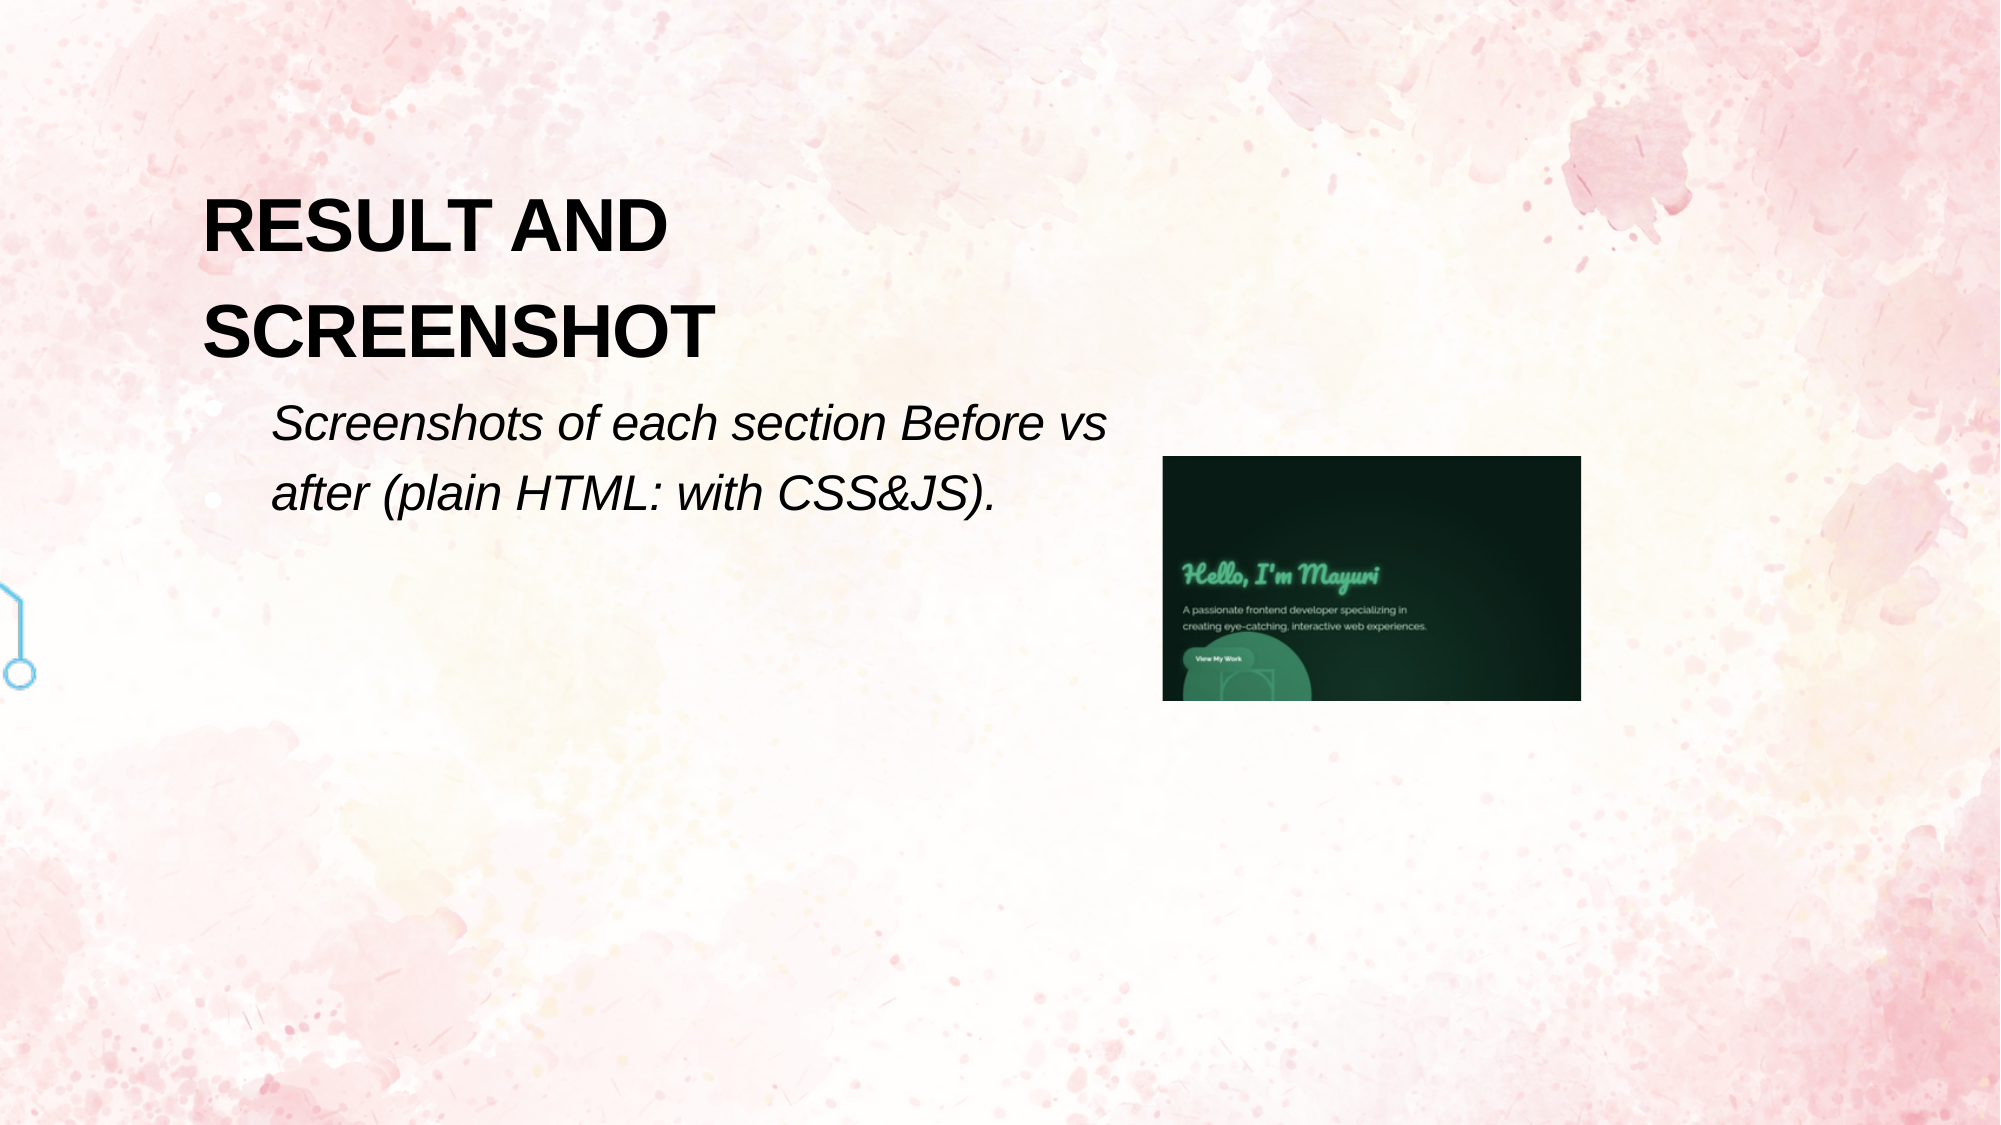

RESULT AND SCREENSHOT
• •
Screenshots of each section Before vs after (plain HTML: with CSS&JS).